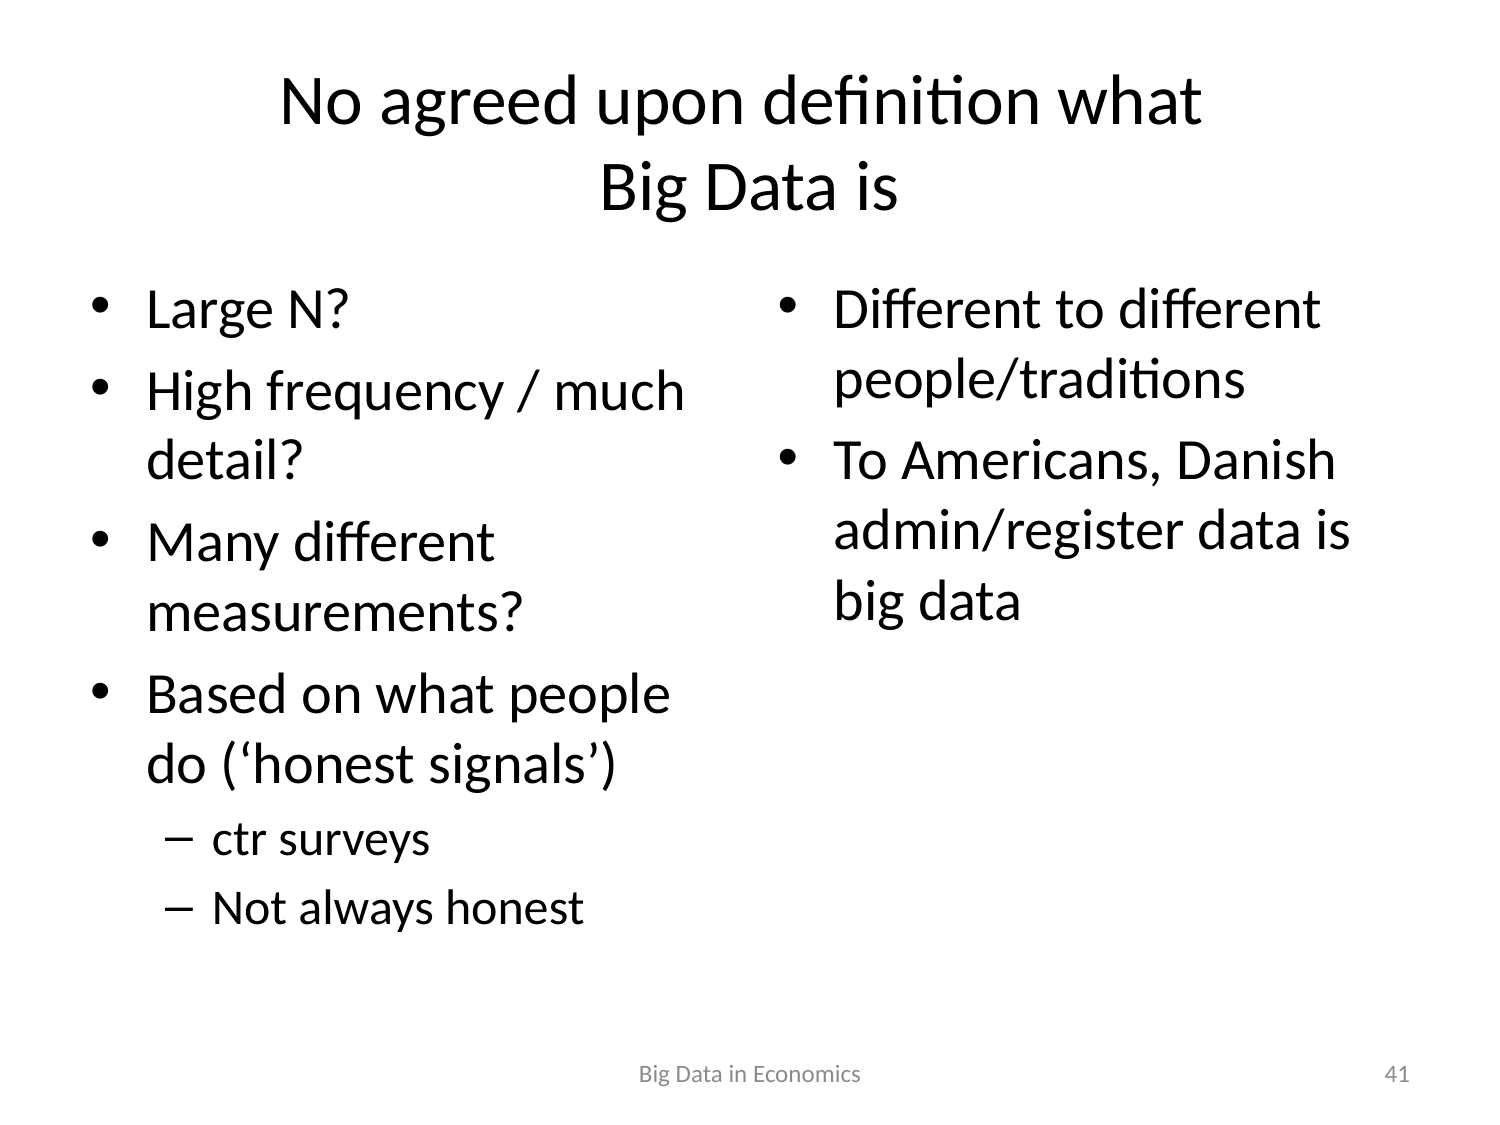

# No agreed upon definition what Big Data is
Large N?
High frequency / much detail?
Many different measurements?
Based on what people do (‘honest signals’)
ctr surveys
Not always honest

Different to different people/traditions
To Americans, Danish admin/register data is big data

Big Data in Economics
41